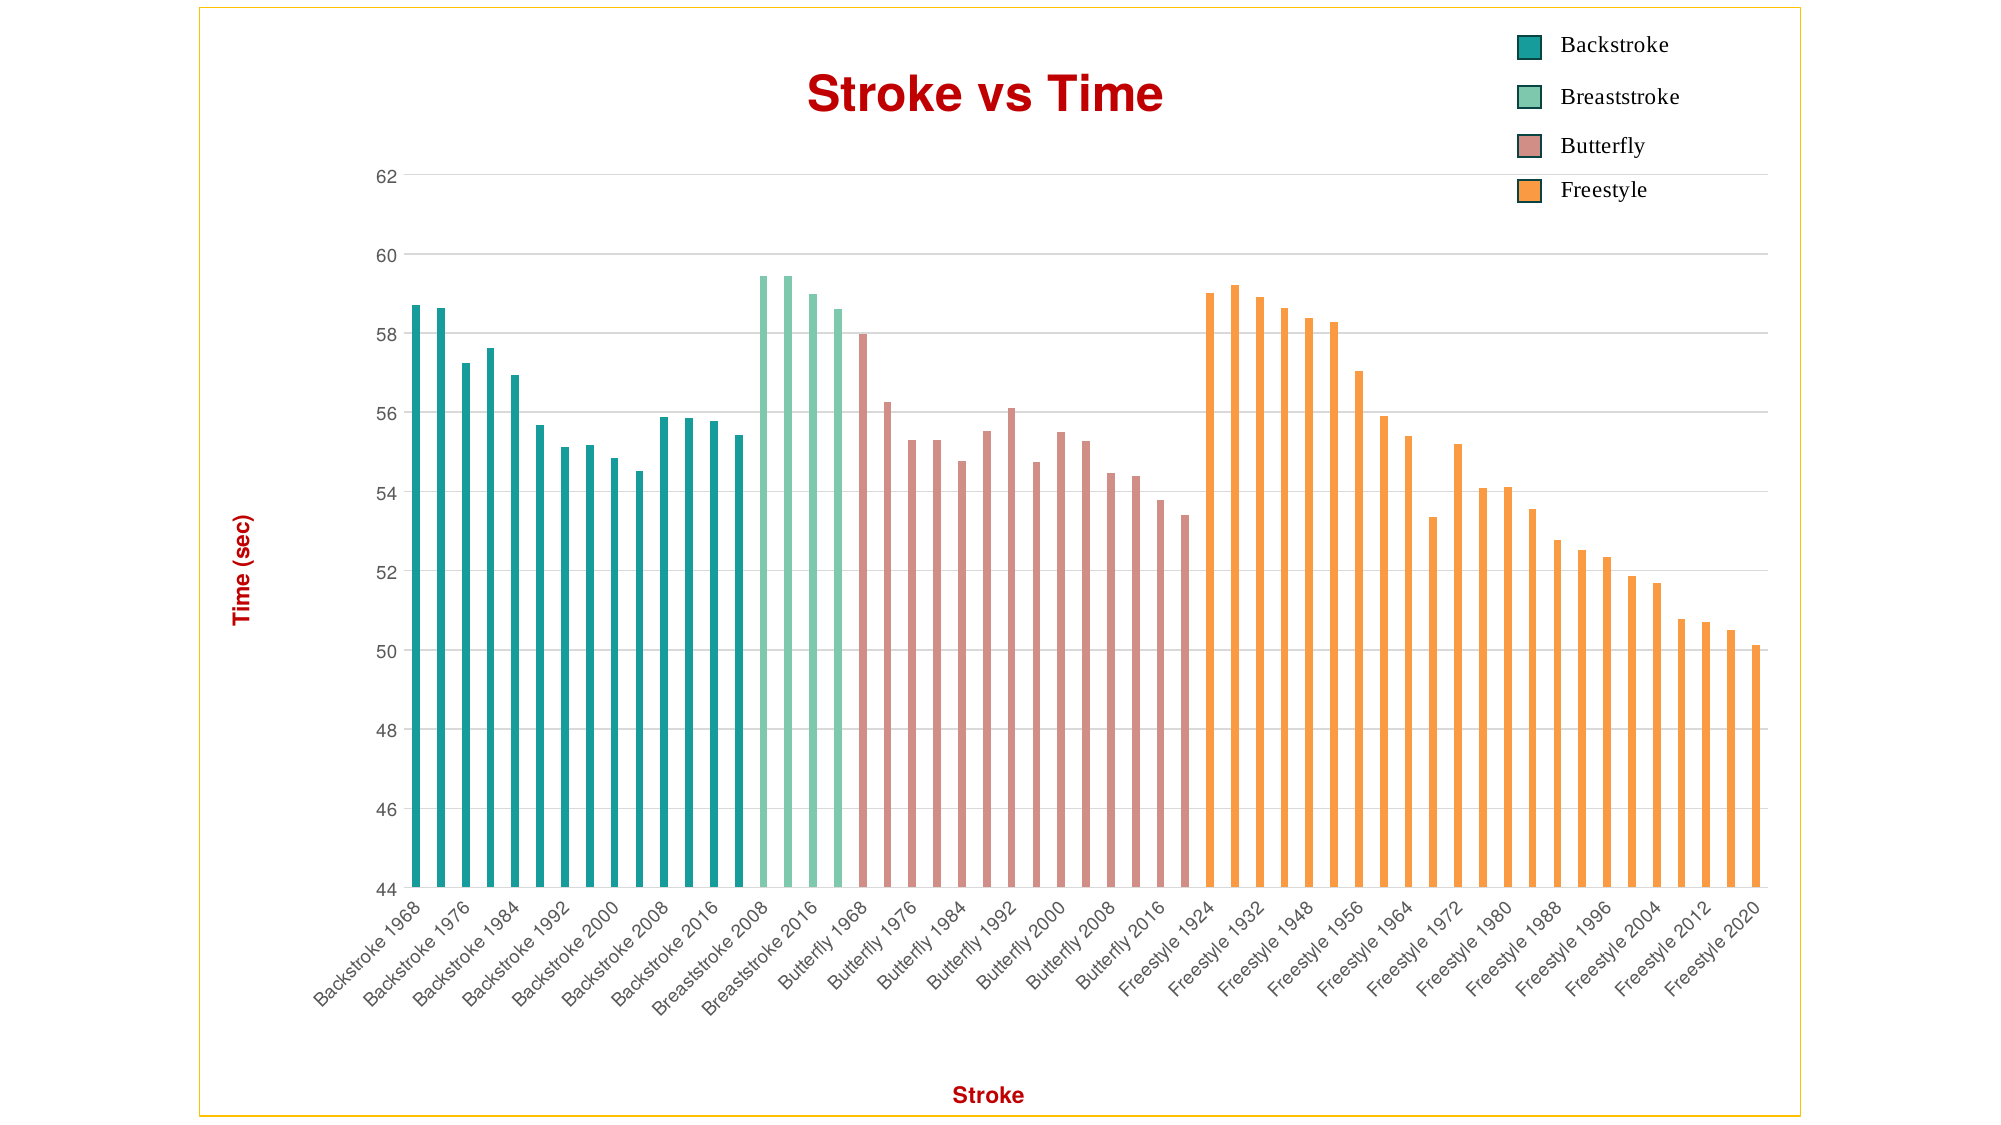

### Chart: Stroke vs Time

| Category |  |
|---|---|
| Backstroke 1968 | 58.7 |
| Backstroke 1972 | 58.620000000000005 |
| Backstroke 1976 | 57.23375 |
| Backstroke 1980 | 57.63 |
| Backstroke 1984 | 56.94749999999999 |
| Backstroke 1988 | 55.6875 |
| Backstroke 1992 | 55.12375 |
| Backstroke 1996 | 55.183749999999996 |
| Backstroke 2000 | 54.85124999999999 |
| Backstroke 2004 | 54.522499999999994 |
| Backstroke 2008 | 55.871428571428574 |
| Backstroke 2012 | 55.856 |
| Backstroke 2016 | 55.77250000000001 |
| Backstroke 2020 | 55.435 |
| Breaststroke 2008 | 59.44333333333333 |
| Breaststroke 2012 | 59.43428571428571 |
| Breaststroke 2016 | 58.99 |
| Breaststroke 2020 | 58.605000000000004 |
| Butterfly 1968 | 57.9625 |
| Butterfly 1972 | 56.26499999999999 |
| Butterfly 1976 | 55.3025 |
| Butterfly 1980 | 55.29625000000001 |
| Butterfly 1984 | 54.77666666666667 |
| Butterfly 1988 | 55.532500000000006 |
| Butterfly 1992 | 56.11000000000001 |
| Butterfly 1996 | 54.73909090909091 |
| Butterfly 2000 | 55.505625 |
| Butterfly 2004 | 55.26187500000001 |
| Butterfly 2008 | 54.46562500000001 |
| Butterfly 2012 | 54.3925 |
| Butterfly 2016 | 53.775333333333336 |
| Butterfly 2020 | 53.393750000000004 |
| Freestyle 1924 | 59.0 |
| Freestyle 1928 | 59.2 |
| Freestyle 1932 | 58.916666666666664 |
| Freestyle 1936 | 58.64285714285713 |
| Freestyle 1948 | 58.38571428571429 |
| Freestyle 1952 | 58.2875 |
| Freestyle 1956 | 57.050000000000004 |
| Freestyle 1960 | 55.91250000000001 |
| Freestyle 1964 | 55.4 |
| Freestyle 1968 | 53.3625 |
| Freestyle 1972 | 55.207857142857144 |
| Freestyle 1976 | 54.082499999999996 |
| Freestyle 1980 | 54.11875 |
| Freestyle 1984 | 53.554375 |
| Freestyle 1988 | 52.783125 |
| Freestyle 1992 | 52.52812500000001 |
| Freestyle 1996 | 52.339375000000004 |
| Freestyle 2000 | 51.850625 |
| Freestyle 2004 | 51.68874999999999 |
| Freestyle 2008 | 50.78750000000001 |
| Freestyle 2012 | 50.708124999999995 |
| Freestyle 2016 | 50.504999999999995 |
| Freestyle 2020 | 50.121875 |